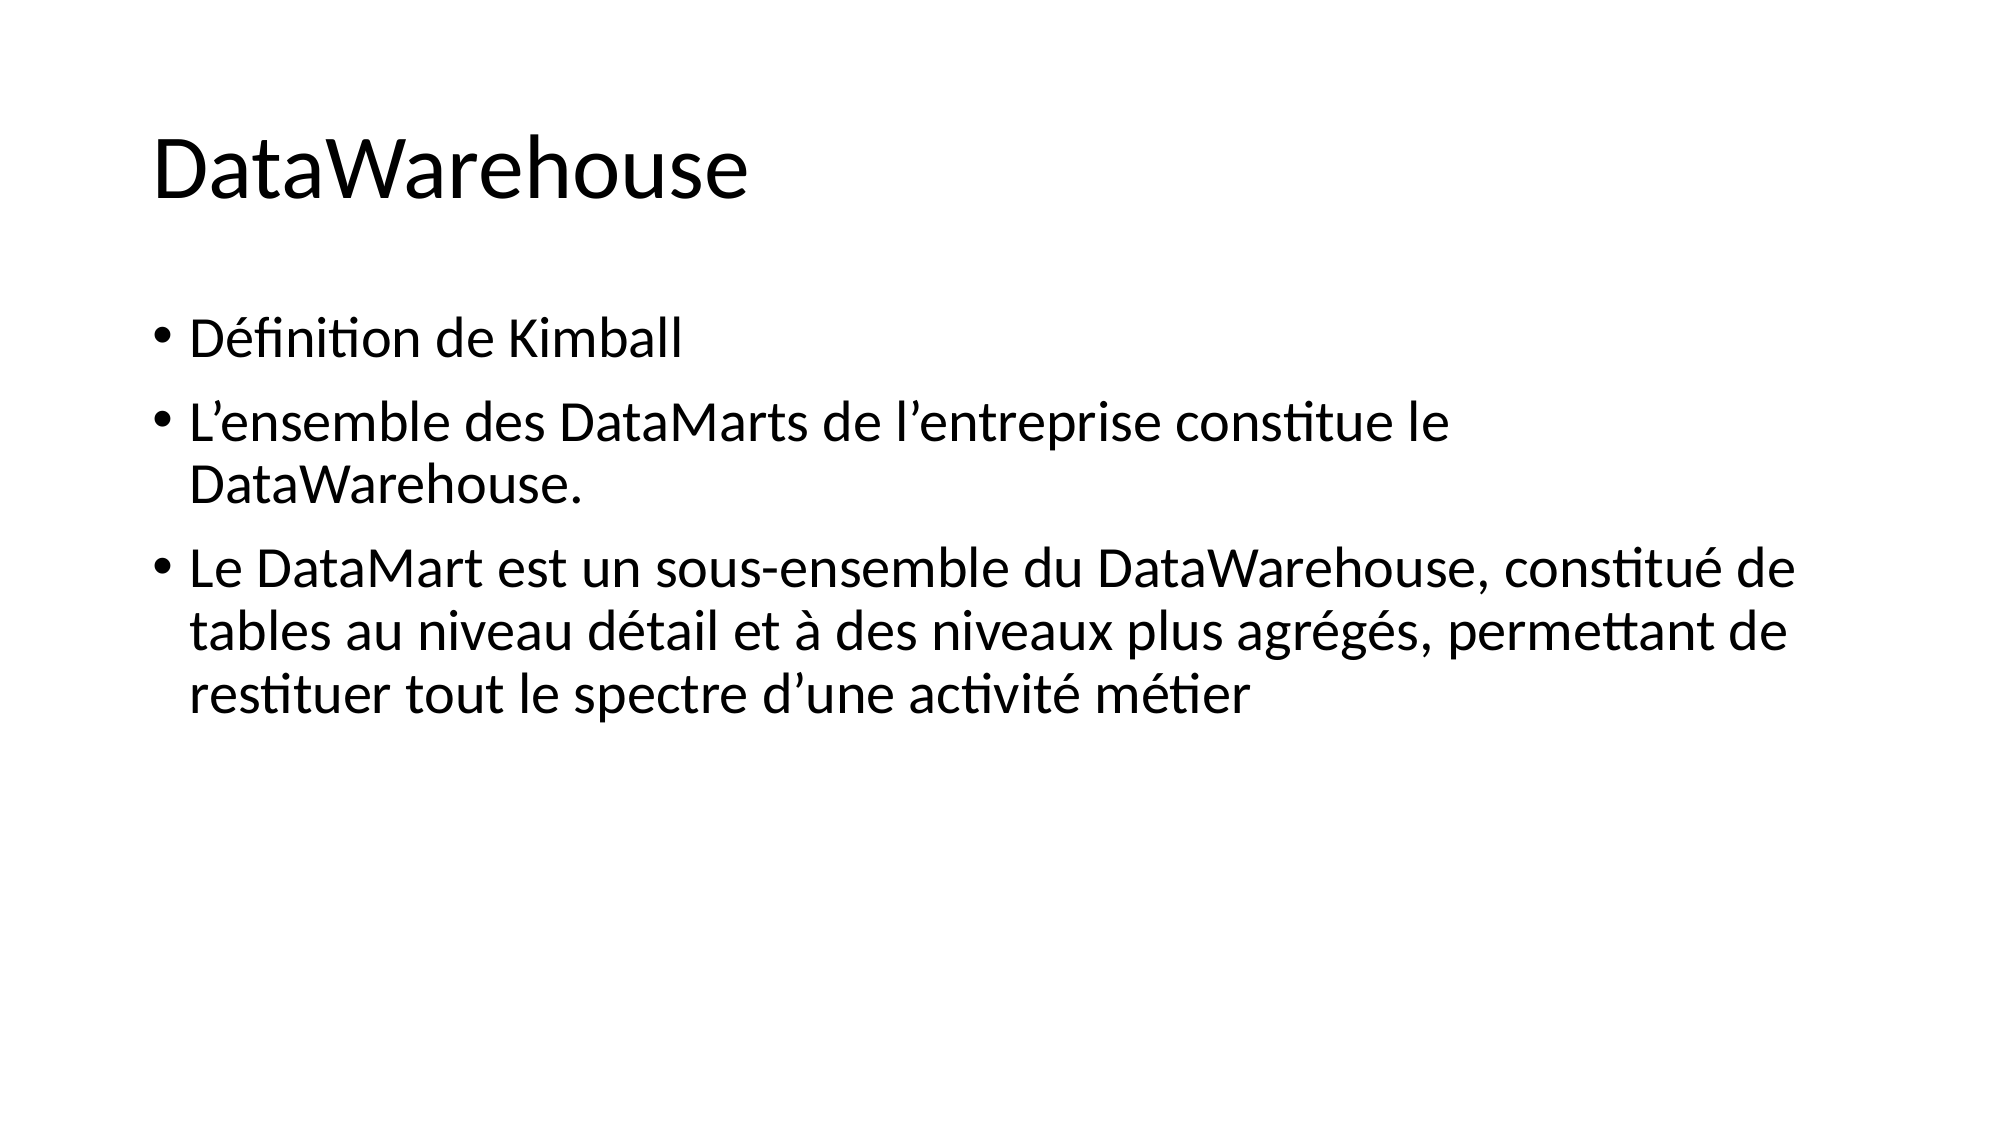

# DataWarehouse
Définition de Kimball
L’ensemble des DataMarts de l’entreprise constitue le DataWarehouse.
Le DataMart est un sous-ensemble du DataWarehouse, constitué de tables au niveau détail et à des niveaux plus agrégés, permettant de restituer tout le spectre d’une activité métier